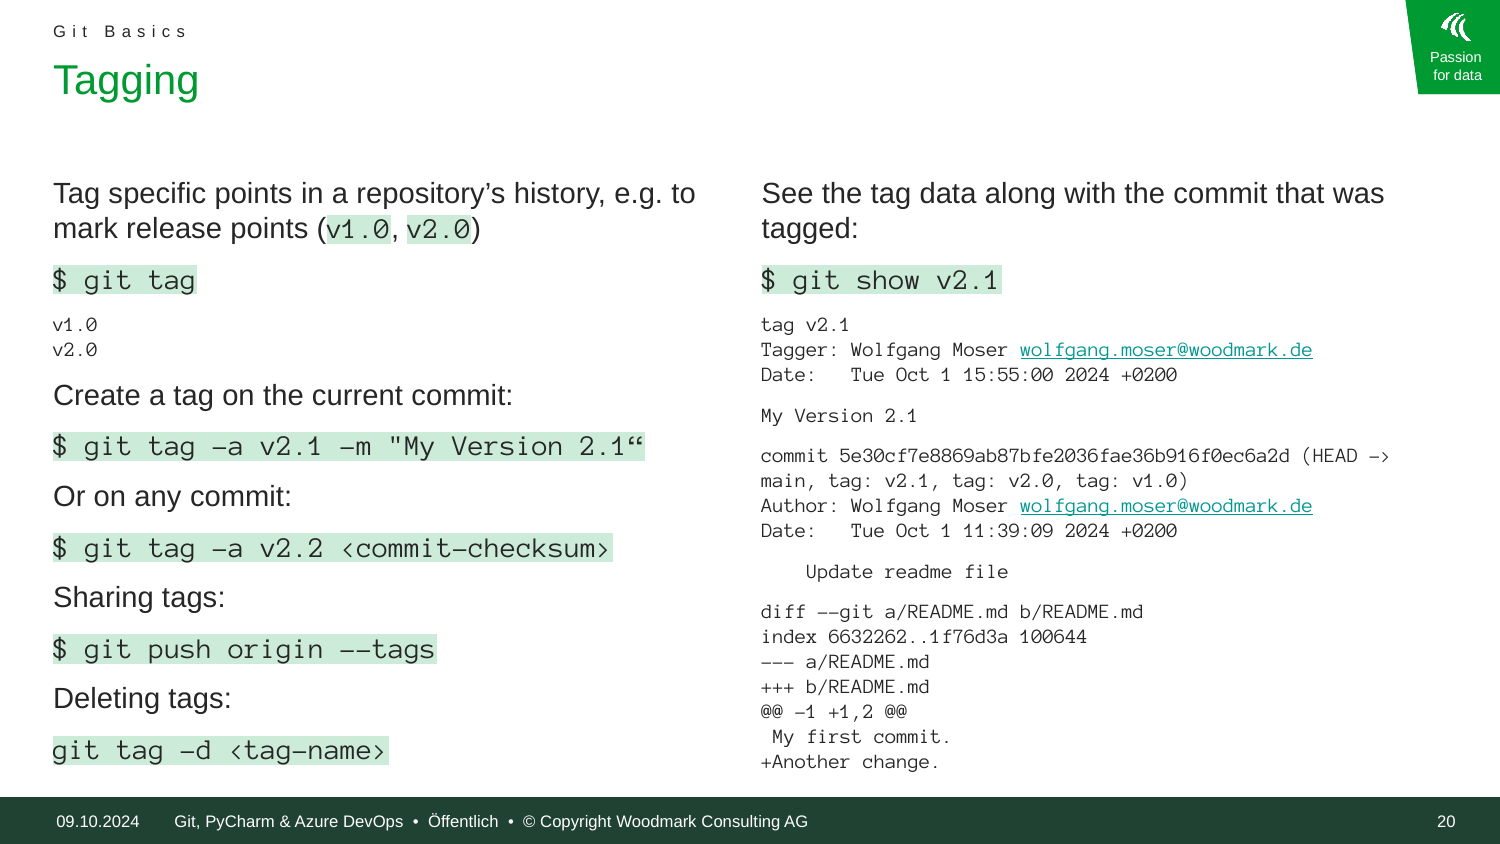

Git Basics
# Tagging
Tag specific points in a repository’s history, e.g. to mark release points (v1.0, v2.0)
$ git tag
v1.0
v2.0
Create a tag on the current commit:
$ git tag -a v2.1 -m "My Version 2.1“
Or on any commit:
$ git tag -a v2.2 <commit-checksum>
Sharing tags:
$ git push origin --tags
Deleting tags:
git tag -d <tag-name>

See the tag data along with the commit that was tagged:
$ git show v2.1
tag v2.1
Tagger: Wolfgang Moser wolfgang.moser@woodmark.de
Date:   Tue Oct 1 15:55:00 2024 +0200
My Version 2.1
commit 5e30cf7e8869ab87bfe2036fae36b916f0ec6a2d (HEAD -> main, tag: v2.1, tag: v2.0, tag: v1.0)
Author: Wolfgang Moser wolfgang.moser@woodmark.de
Date:   Tue Oct 1 11:39:09 2024 +0200
    Update readme file
diff --git a/README.md b/README.md
index 6632262..1f76d3a 100644
--- a/README.md
+++ b/README.md
@@ -1 +1,2 @@
 My first commit.
+Another change.

09.10.2024
Git, PyCharm & Azure DevOps  •  Öffentlich  •  © Copyright Woodmark Consulting AG
20